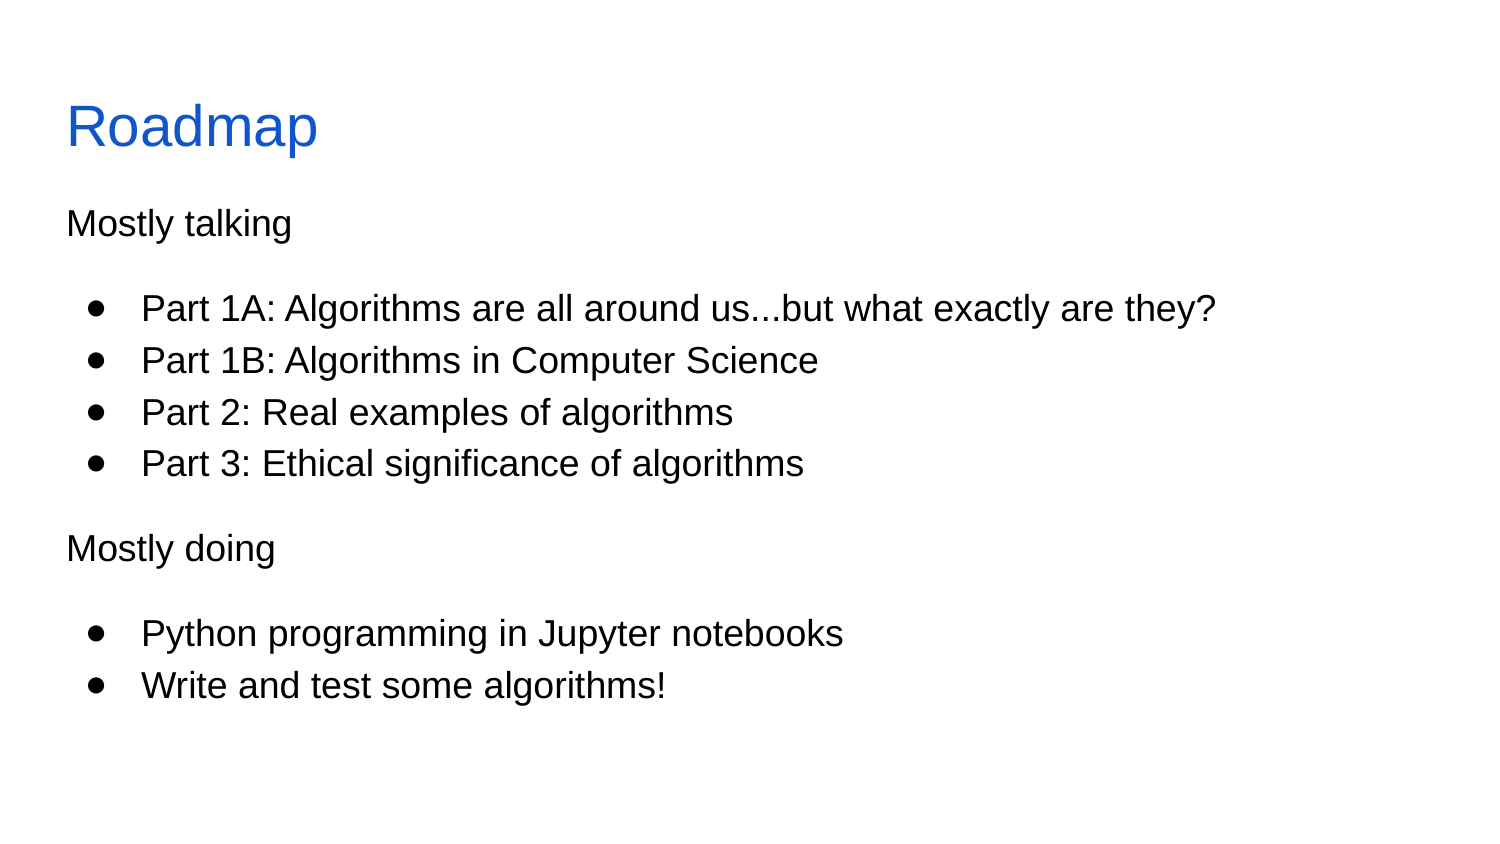

# Roadmap
Mostly talking
Part 1A: Algorithms are all around us...but what exactly are they?
Part 1B: Algorithms in Computer Science
Part 2: Real examples of algorithms
Part 3: Ethical significance of algorithms
Mostly doing
Python programming in Jupyter notebooks
Write and test some algorithms!